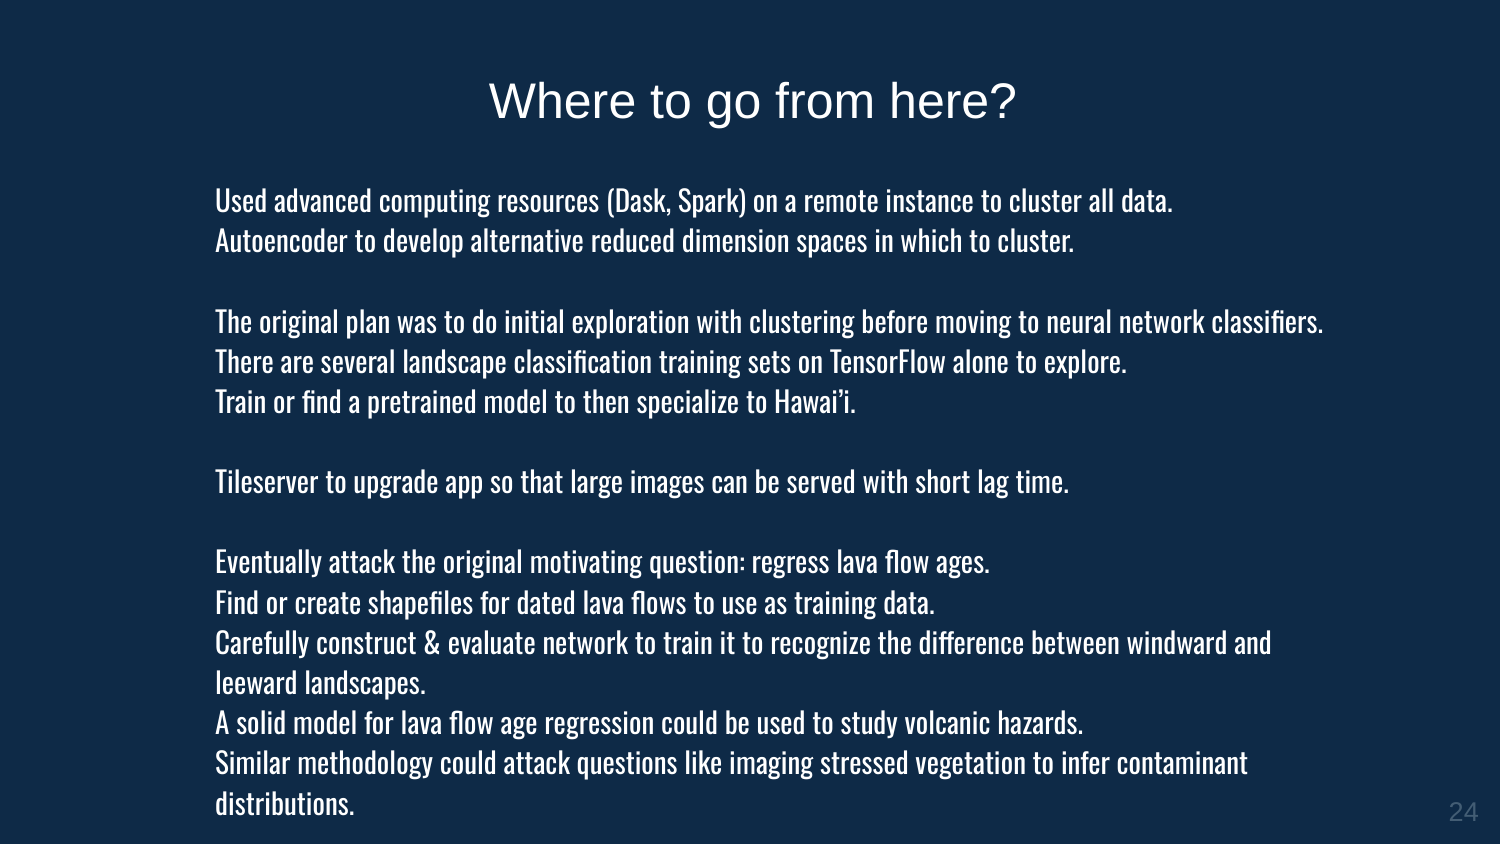

Where to go from here?
Used advanced computing resources (Dask, Spark) on a remote instance to cluster all data.
Autoencoder to develop alternative reduced dimension spaces in which to cluster.

The original plan was to do initial exploration with clustering before moving to neural network classifiers.
There are several landscape classification training sets on TensorFlow alone to explore.
Train or find a pretrained model to then specialize to Hawai’i.

Tileserver to upgrade app so that large images can be served with short lag time.

Eventually attack the original motivating question: regress lava flow ages.
Find or create shapefiles for dated lava flows to use as training data.
Carefully construct & evaluate network to train it to recognize the difference between windward and leeward landscapes.
A solid model for lava flow age regression could be used to study volcanic hazards.
Similar methodology could attack questions like imaging stressed vegetation to infer contaminant distributions.
24